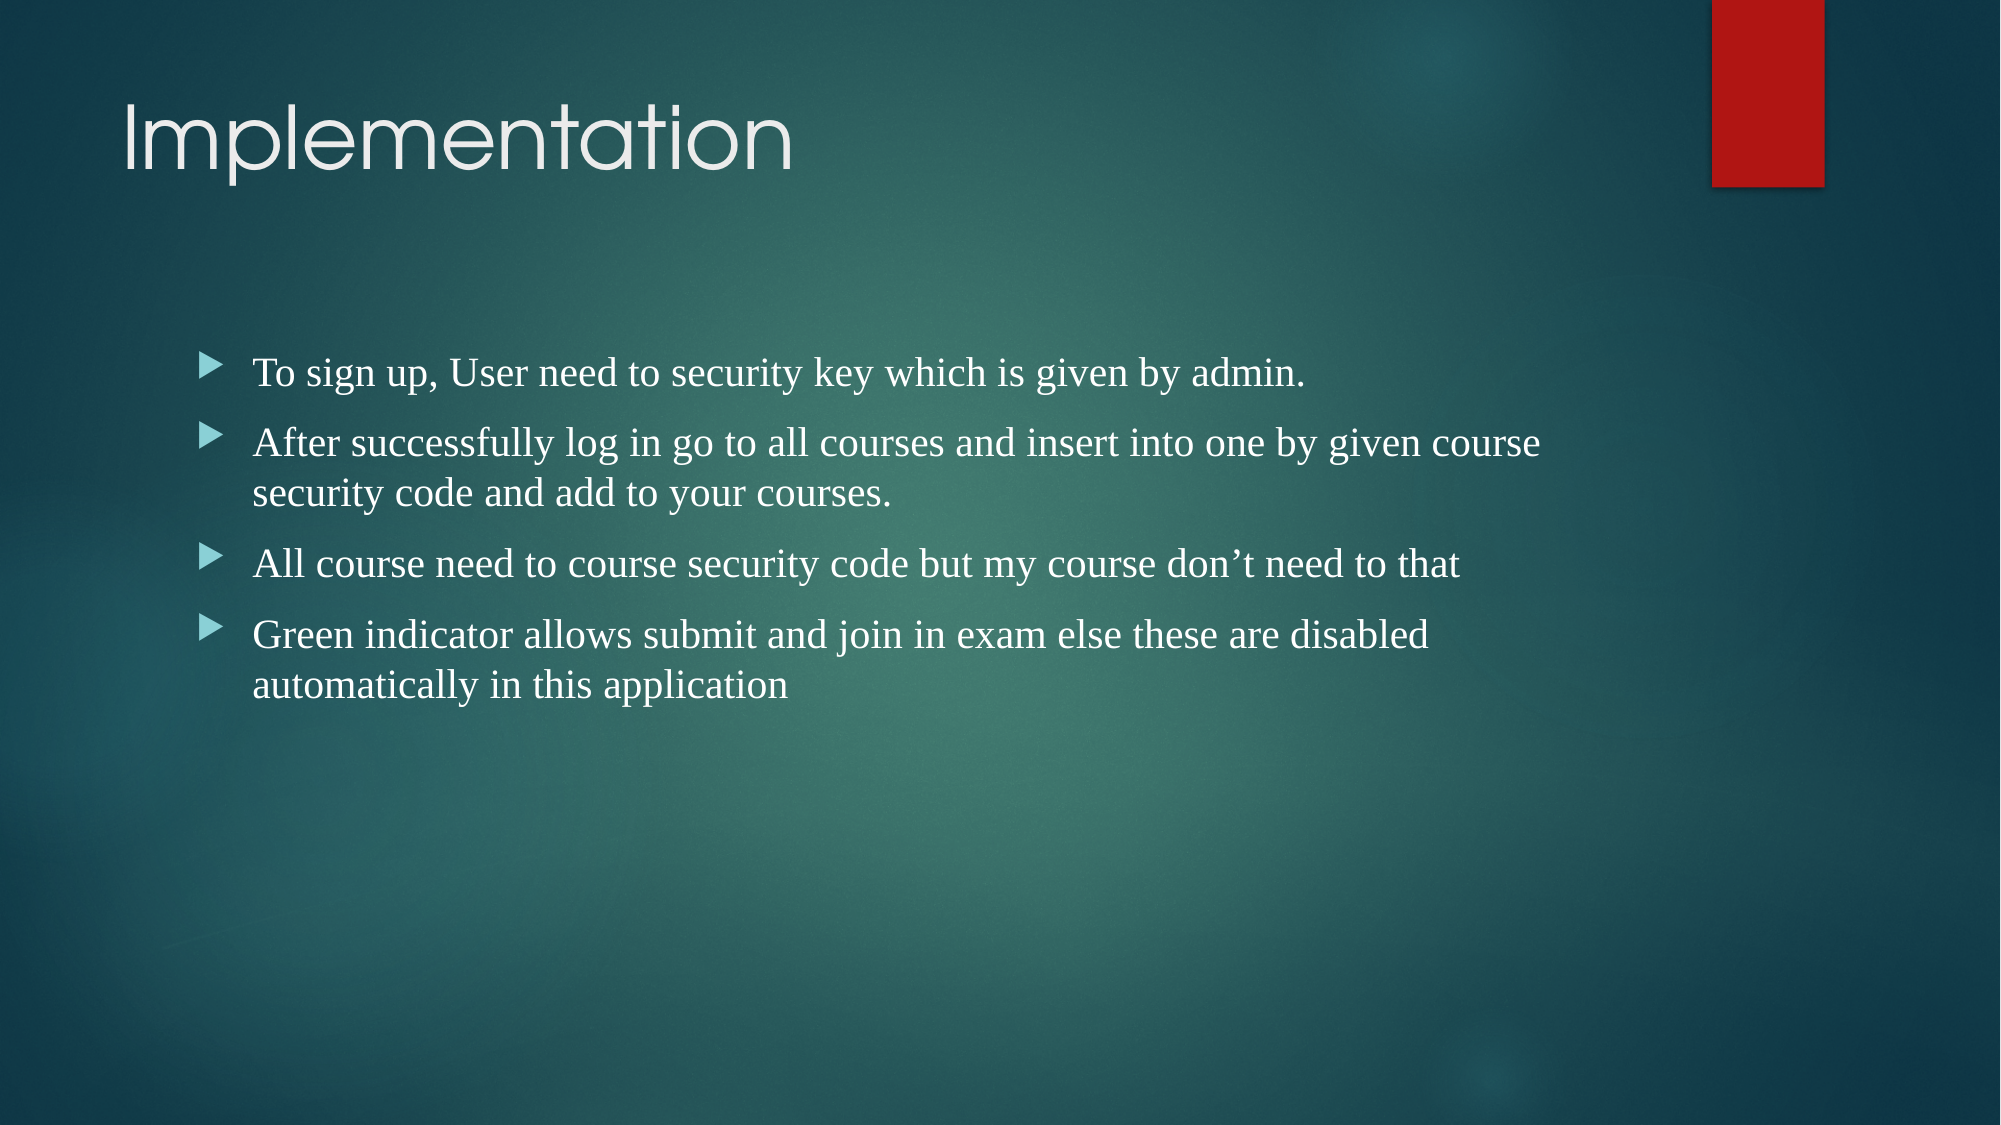

# Implementation
To sign up, User need to security key which is given by admin.
After successfully log in go to all courses and insert into one by given course security code and add to your courses.
All course need to course security code but my course don’t need to that
Green indicator allows submit and join in exam else these are disabled automatically in this application